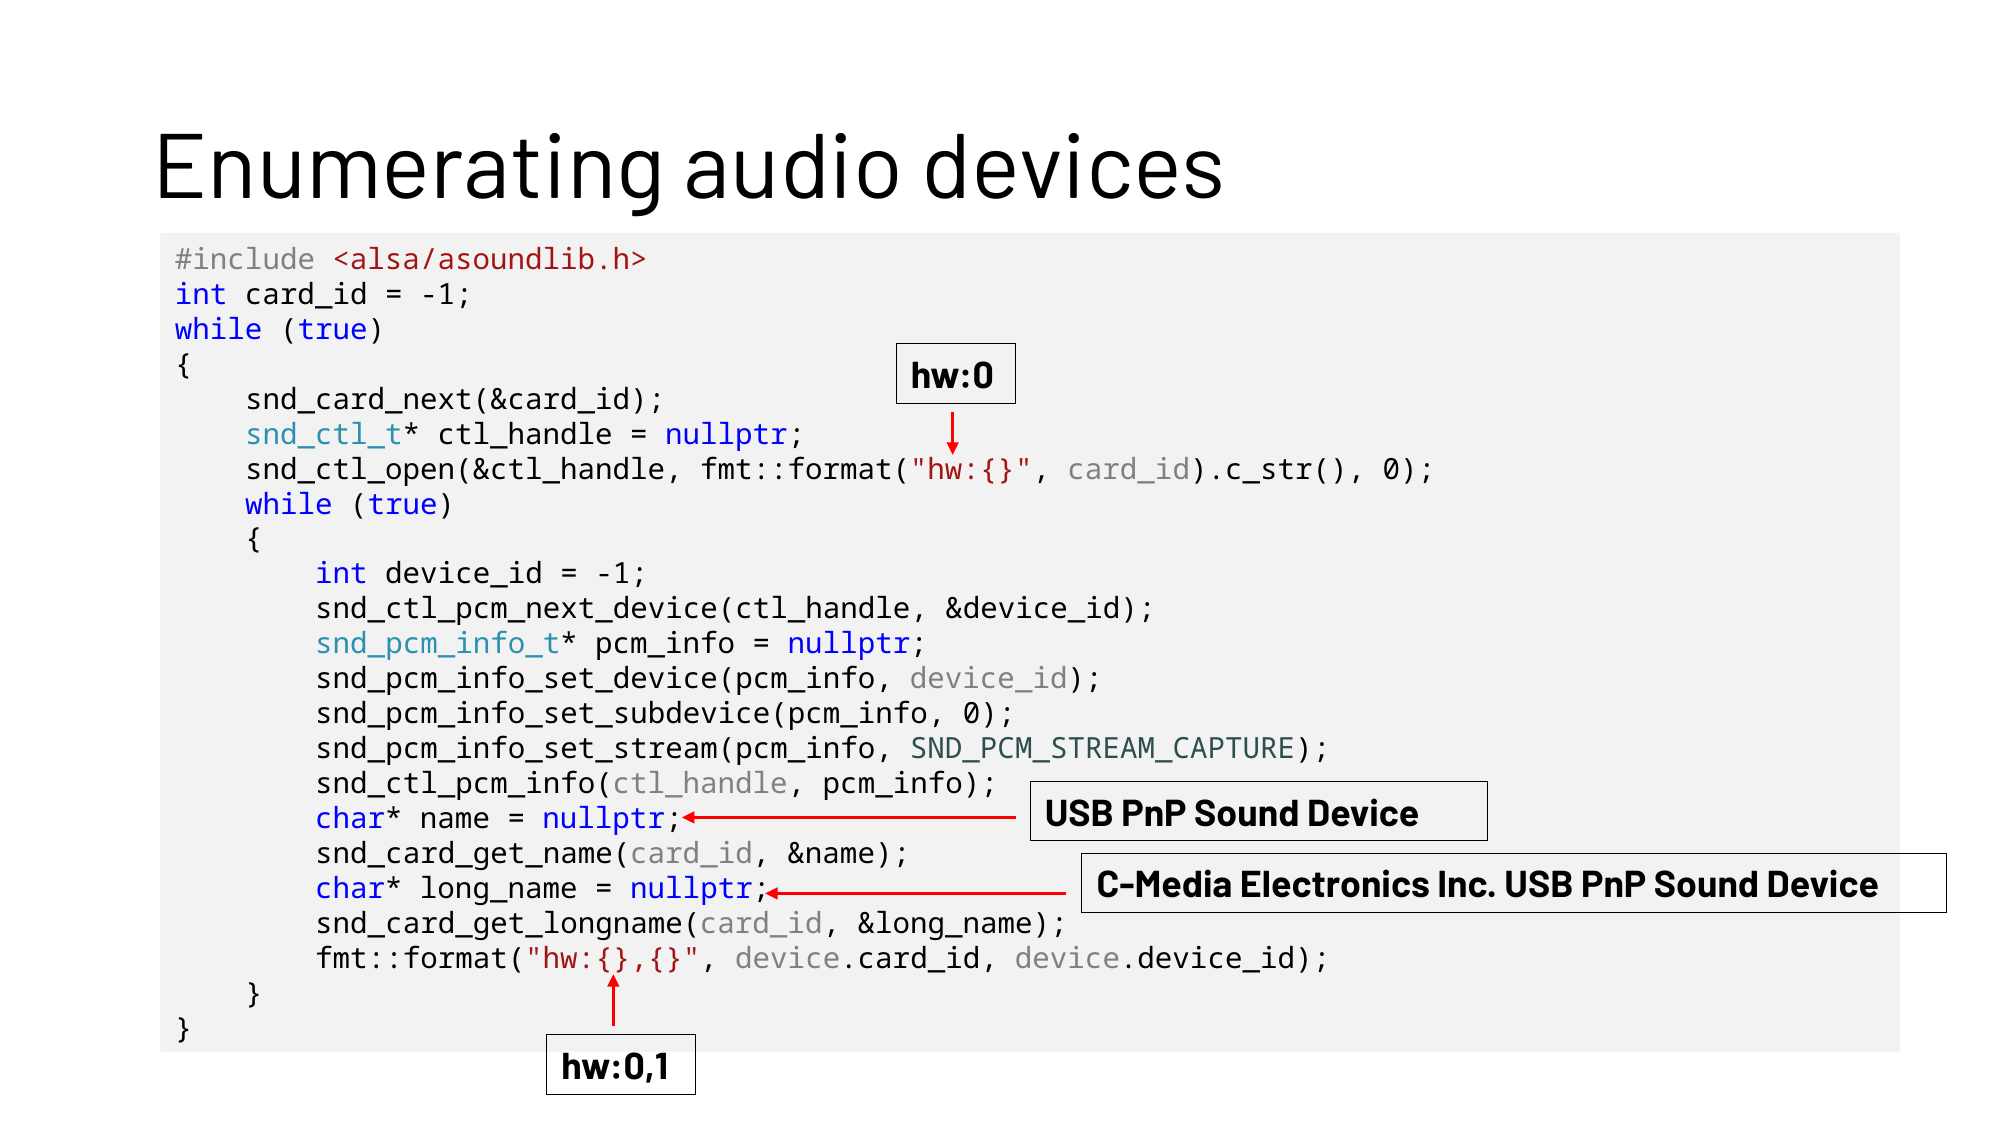

# Enumerating audio devices
#include <alsa/asoundlib.h>
int card_id = -1;
while (true)
{
    snd_card_next(&card_id);
    snd_ctl_t* ctl_handle = nullptr;
    snd_ctl_open(&ctl_handle, fmt::format("hw:{}", card_id).c_str(), 0);
    while (true)
    {
        int device_id = -1;
        snd_ctl_pcm_next_device(ctl_handle, &device_id);
        snd_pcm_info_t* pcm_info = nullptr;
        snd_pcm_info_set_device(pcm_info, device_id);
        snd_pcm_info_set_subdevice(pcm_info, 0);
        snd_pcm_info_set_stream(pcm_info, SND_PCM_STREAM_CAPTURE);
        snd_ctl_pcm_info(ctl_handle, pcm_info);
        char* name = nullptr;
        snd_card_get_name(card_id, &name);
        char* long_name = nullptr;
        snd_card_get_longname(card_id, &long_name);
        fmt::format("hw:{},{}", device.card_id, device.device_id);
    }
}
hw:0
USB PnP Sound Device
C-Media Electronics Inc. USB PnP Sound Device
hw:0,1